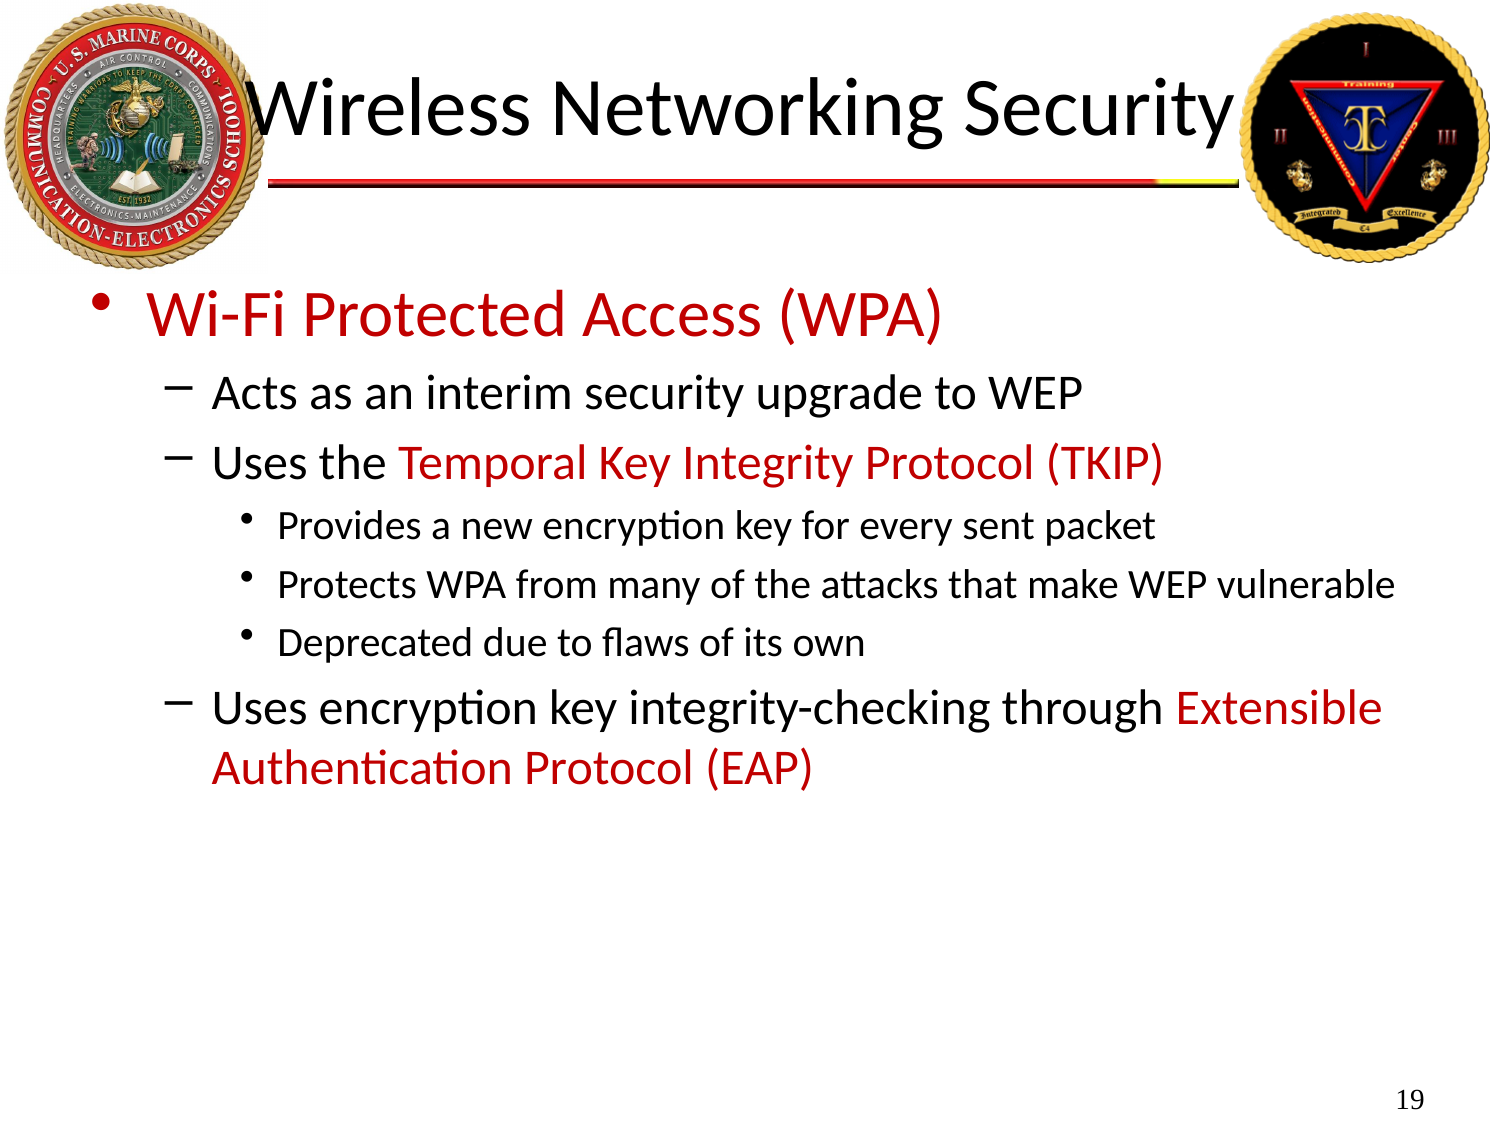

# Wireless Networking Security
Wi-Fi Protected Access (WPA)
Acts as an interim security upgrade to WEP
Uses the Temporal Key Integrity Protocol (TKIP)
Provides a new encryption key for every sent packet
Protects WPA from many of the attacks that make WEP vulnerable
Deprecated due to flaws of its own
Uses encryption key integrity-checking through Extensible Authentication Protocol (EAP)